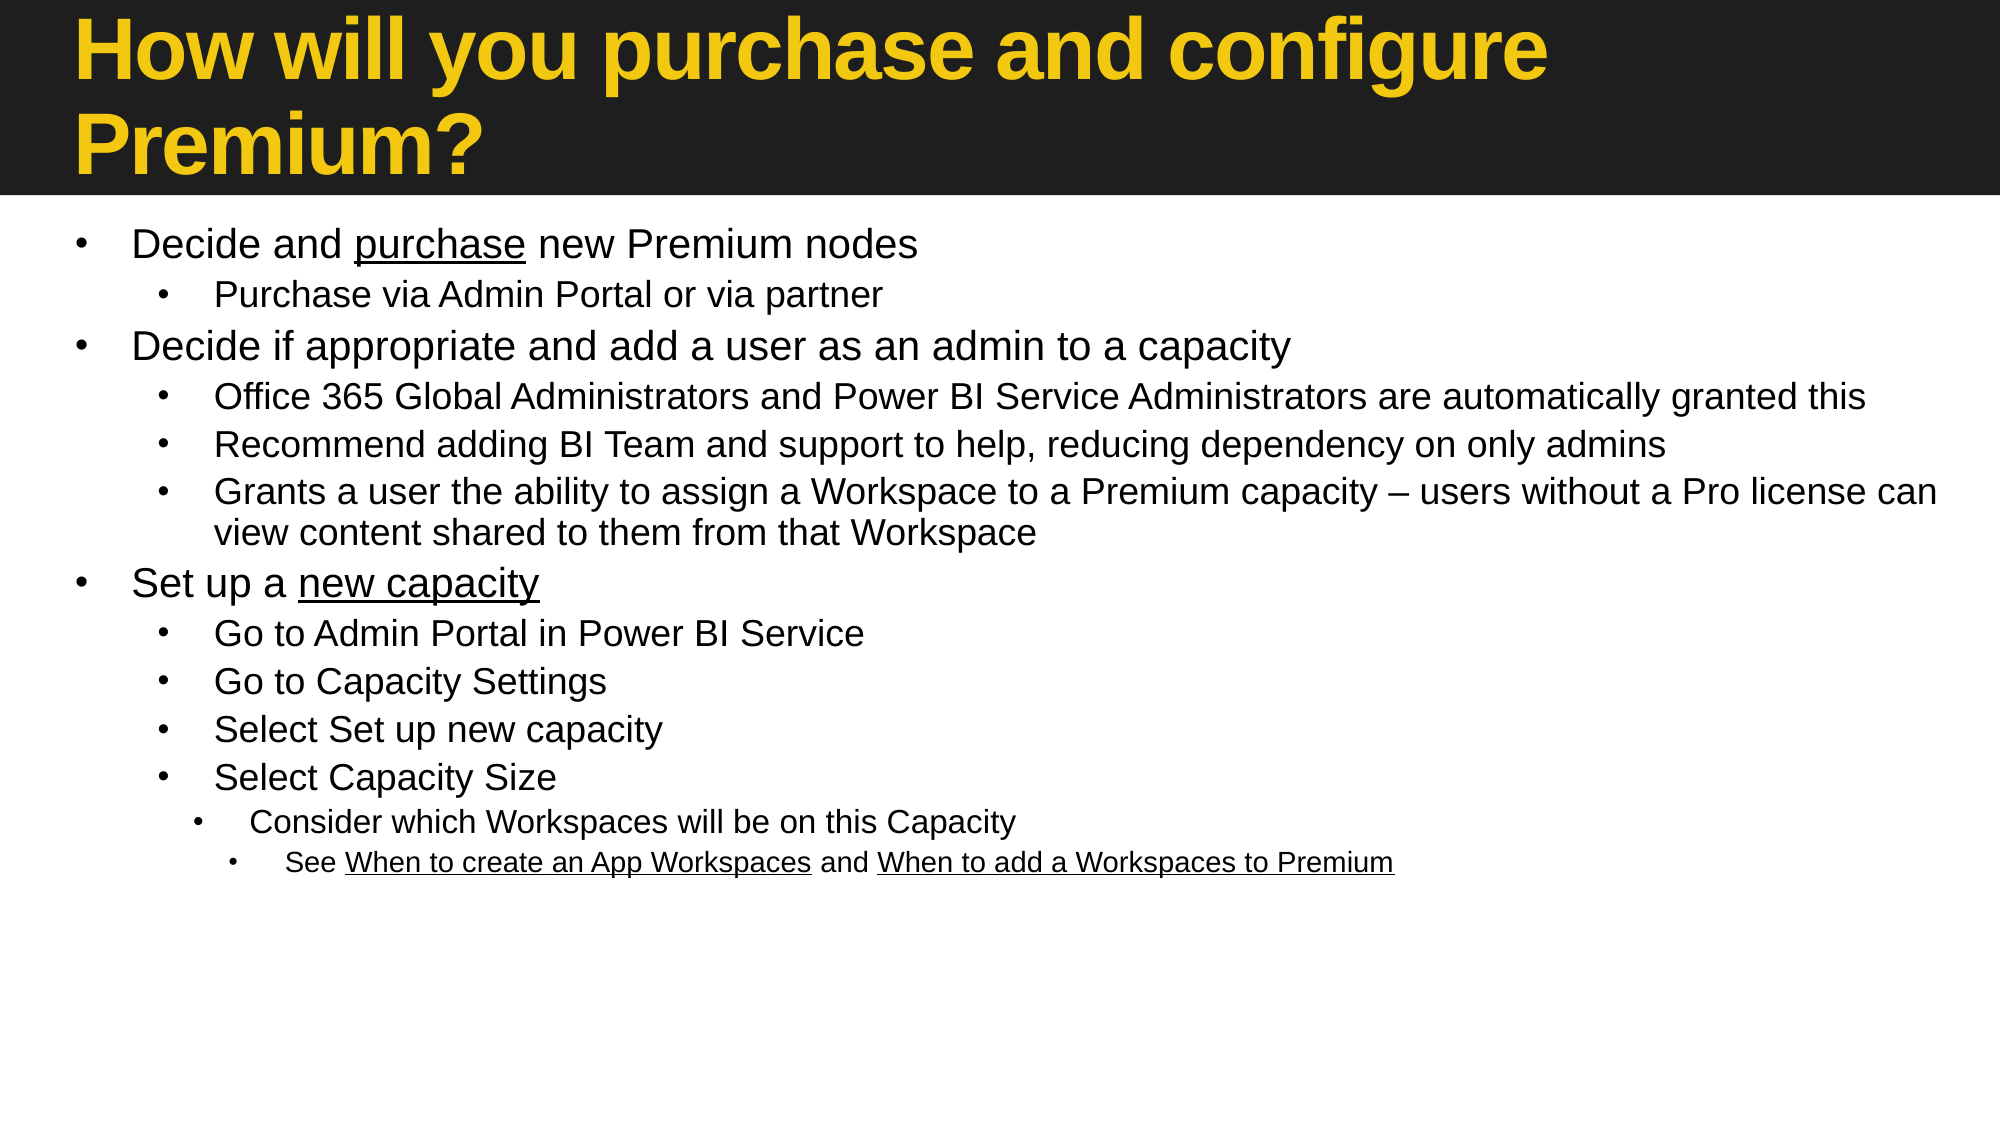

# How will you purchase and configure Premium?
Decide and purchase new Premium nodes
Purchase via Admin Portal or via partner
Decide if appropriate and add a user as an admin to a capacity
Office 365 Global Administrators and Power BI Service Administrators are automatically granted this
Recommend adding BI Team and support to help, reducing dependency on only admins
Grants a user the ability to assign a Workspace to a Premium capacity – users without a Pro license can view content shared to them from that Workspace
Set up a new capacity
Go to Admin Portal in Power BI Service
Go to Capacity Settings
Select Set up new capacity
Select Capacity Size
Consider which Workspaces will be on this Capacity
See When to create an App Workspaces and When to add a Workspaces to Premium